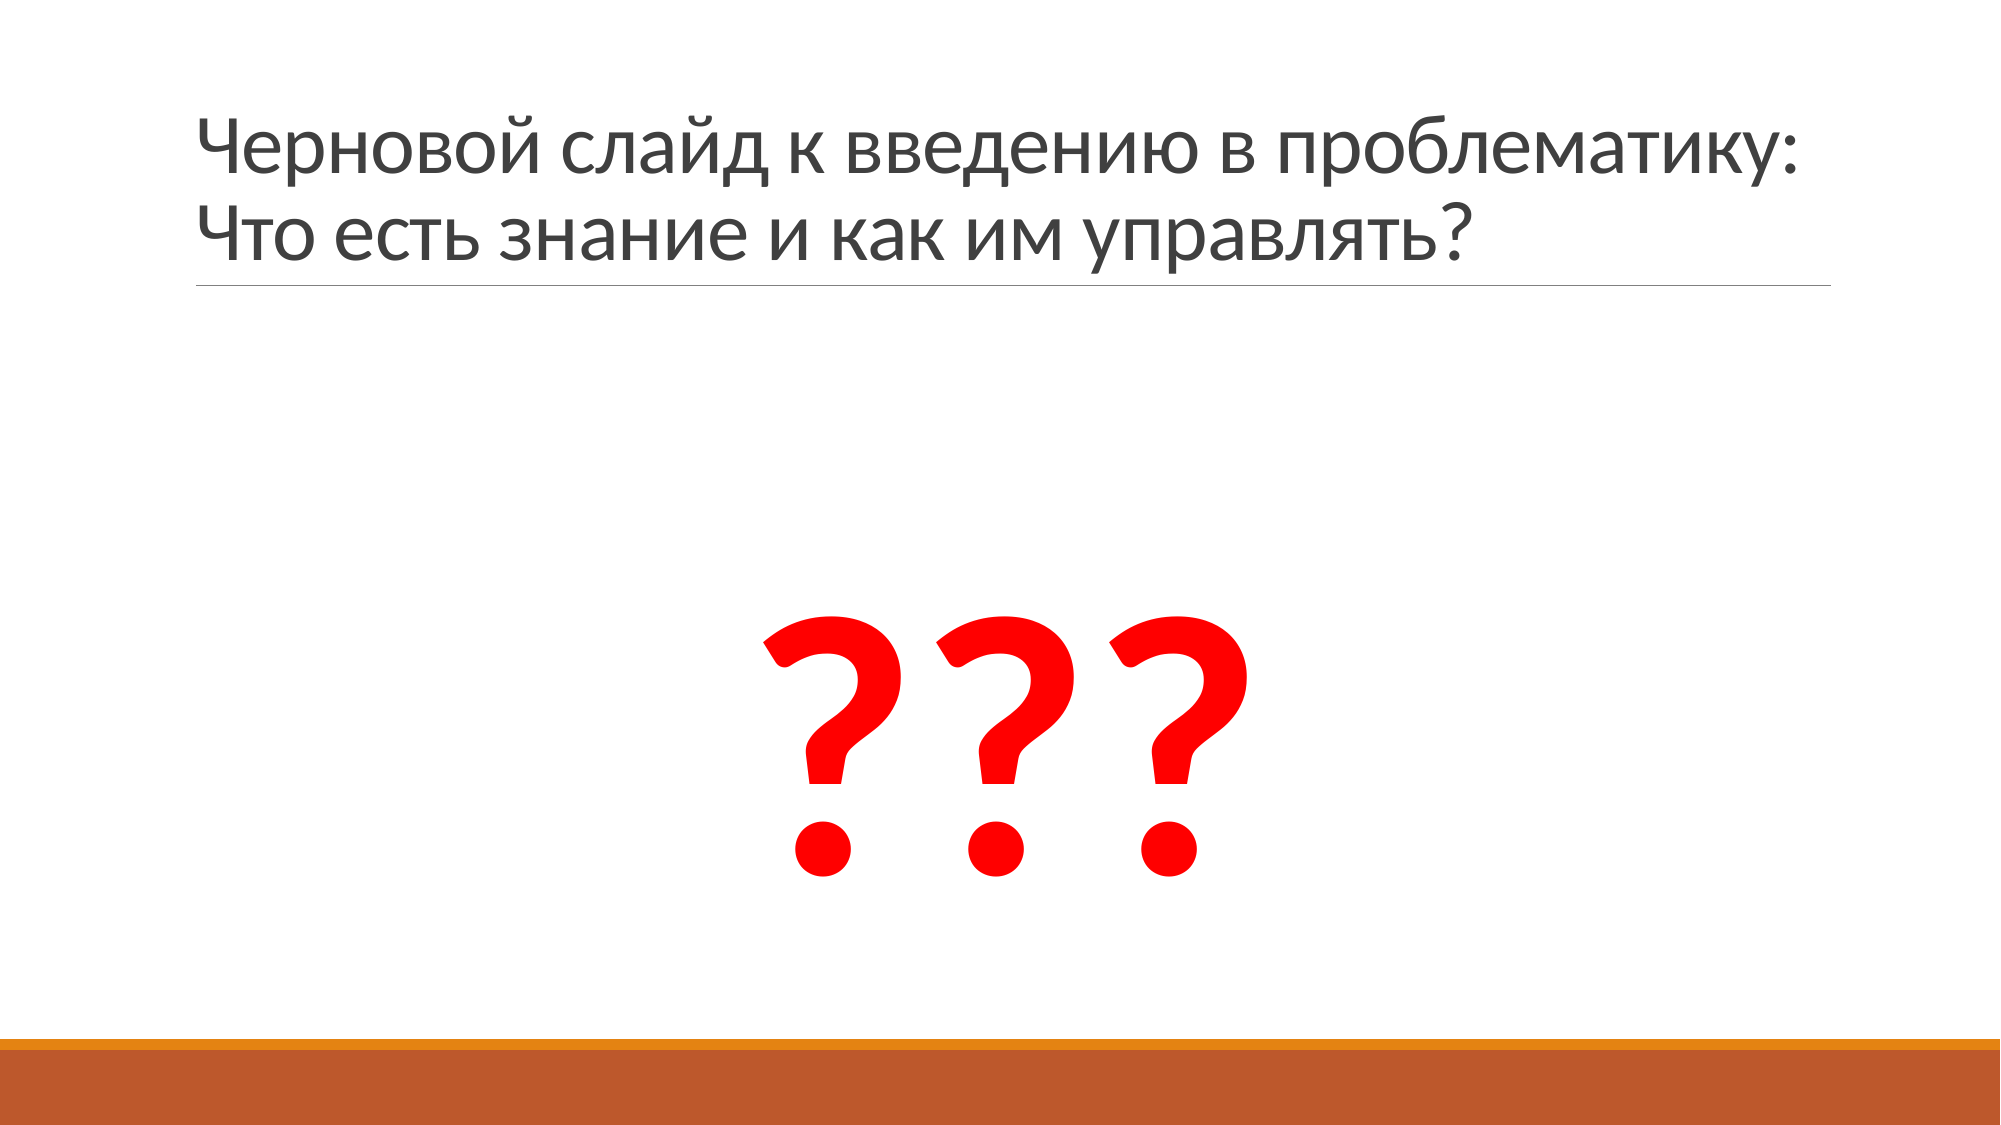

# Черновой слайд к введению в проблематику: Что есть знание и как им управлять?

???